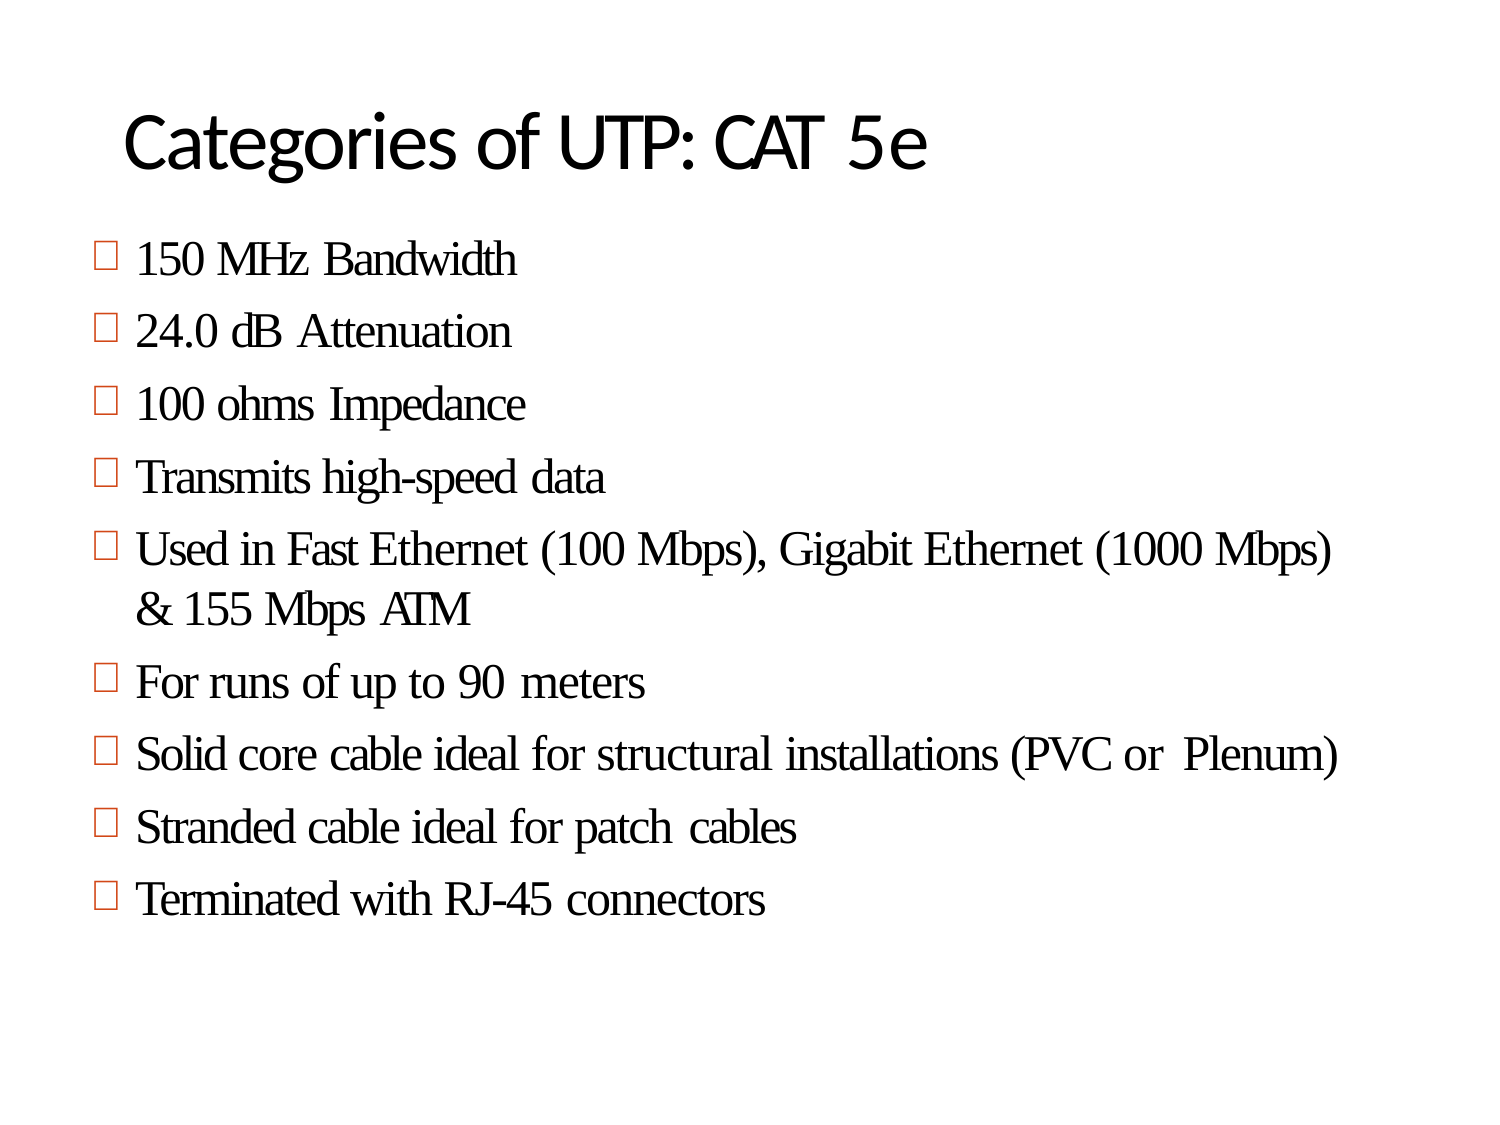

# Categories of UTP: CAT 5e
150 MHz Bandwidth
24.0 dB Attenuation
100 ohms Impedance
Transmits high-speed data
Used in Fast Ethernet (100 Mbps), Gigabit Ethernet (1000 Mbps) &  155 Mbps ATM
For runs of up to 90 meters
Solid core cable ideal for structural installations (PVC or Plenum)
Stranded cable ideal for patch cables
Terminated with RJ-45 connectors